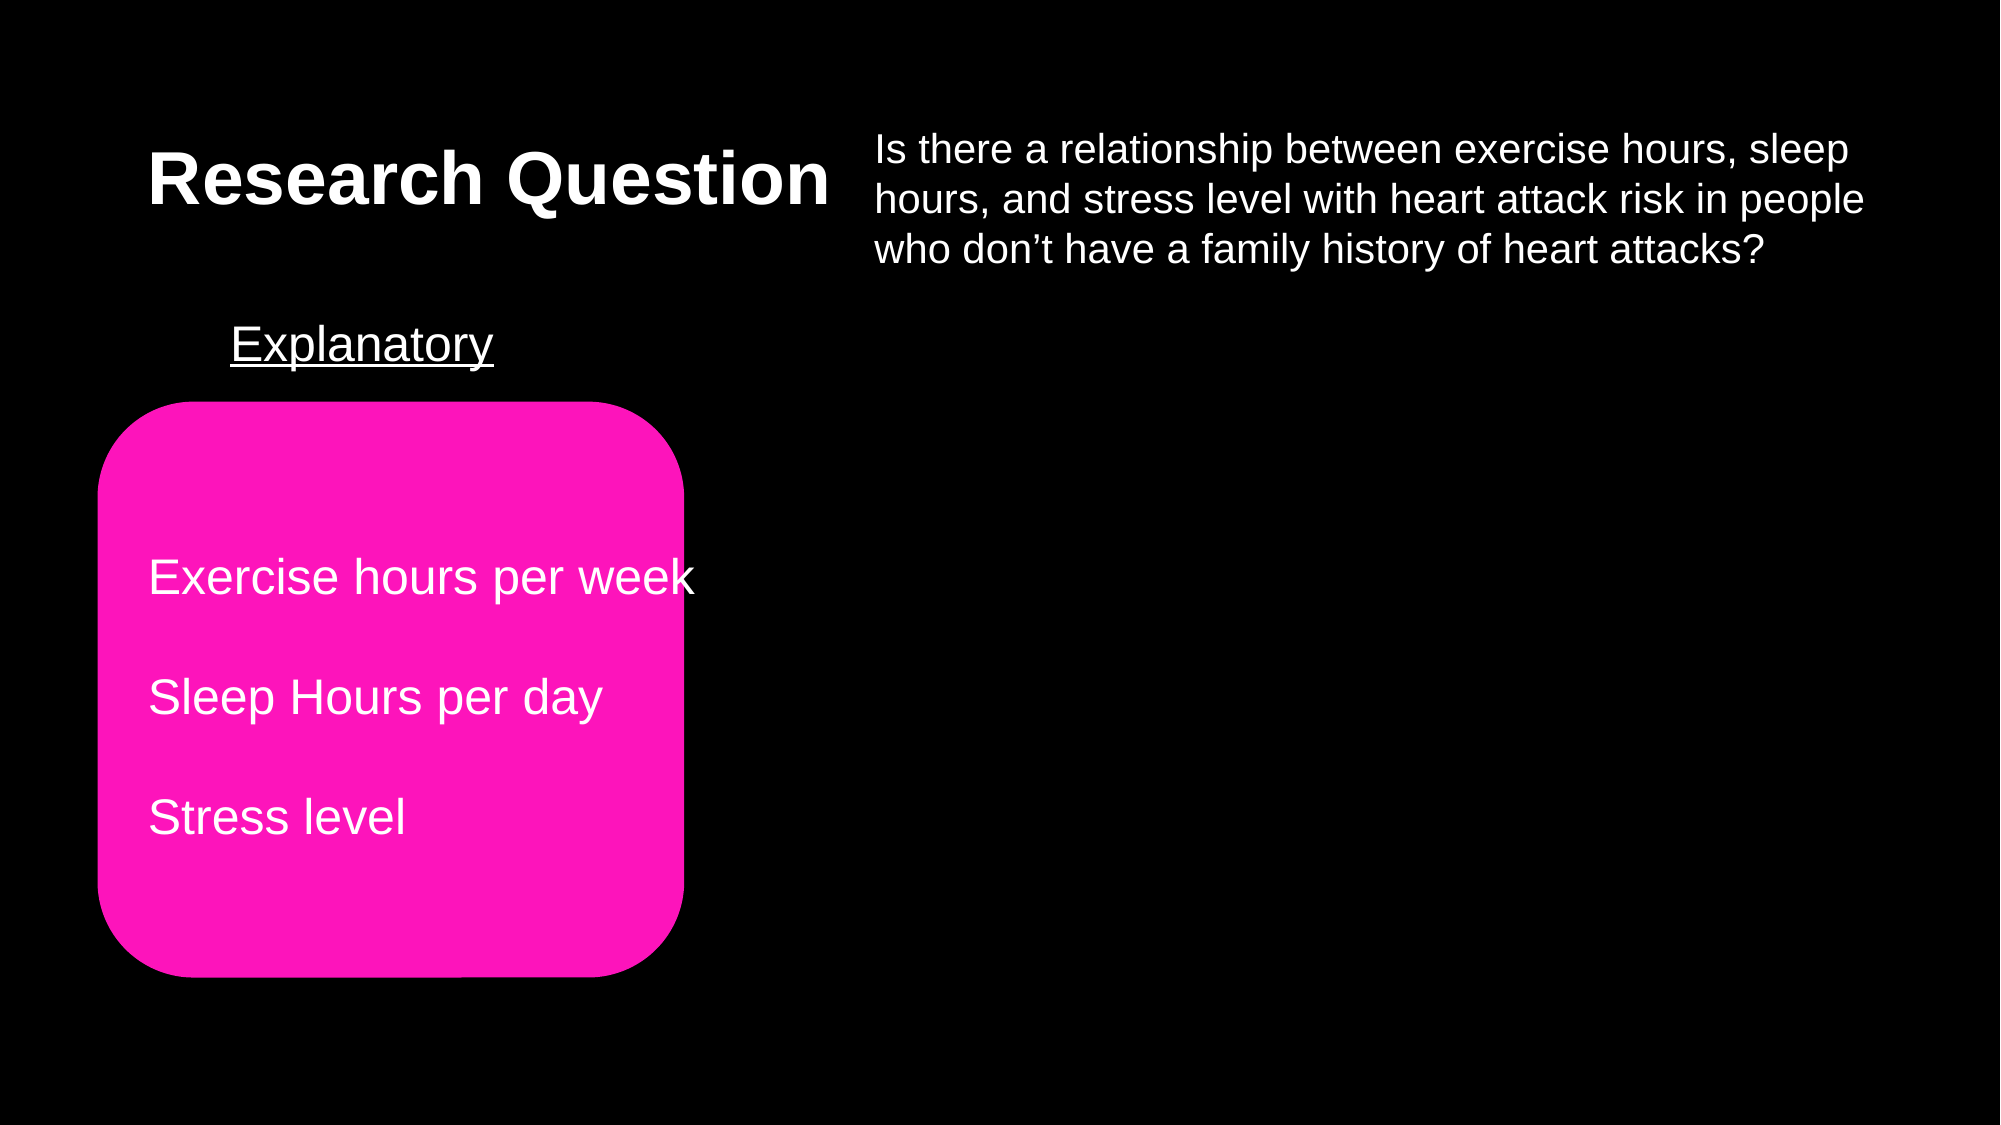

Is there a relationship between exercise hours, sleep hours, and stress level with heart attack risk in people who don’t have a family history of heart attacks?
Research Question
Explanatory

Exercise hours per week

Sleep Hours per day

Stress level